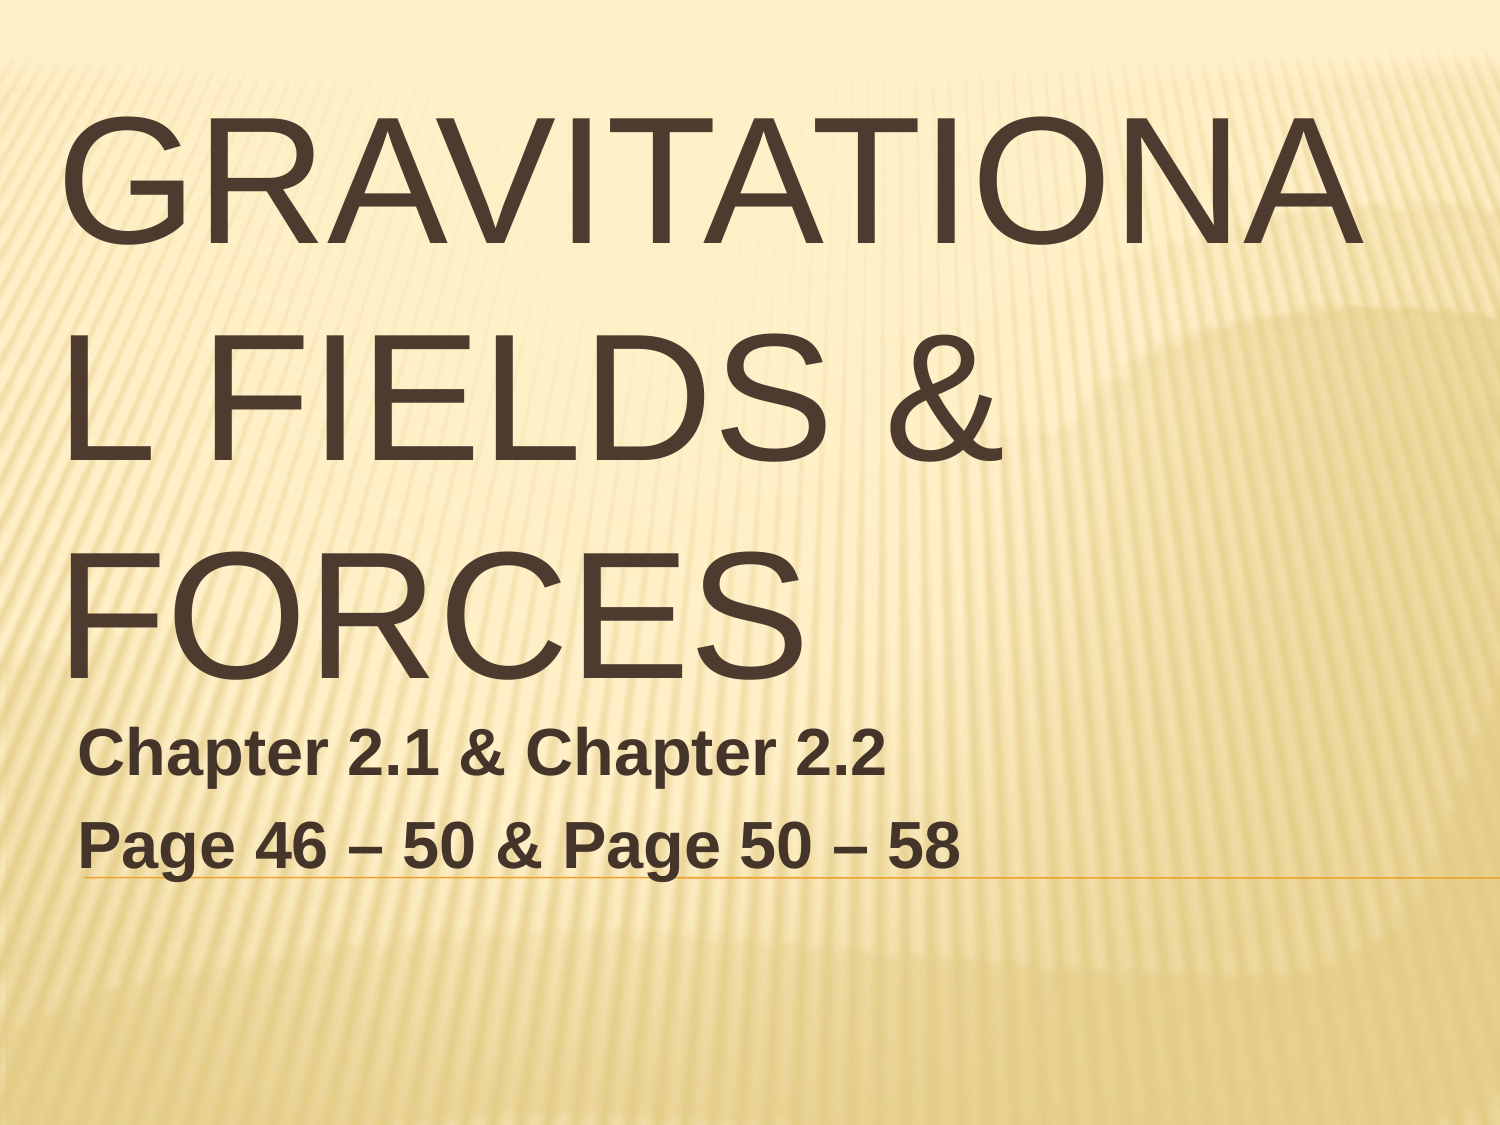

# Gravitational FIELDS & Forces
Chapter 2.1 & Chapter 2.2
Page 46 – 50 & Page 50 – 58